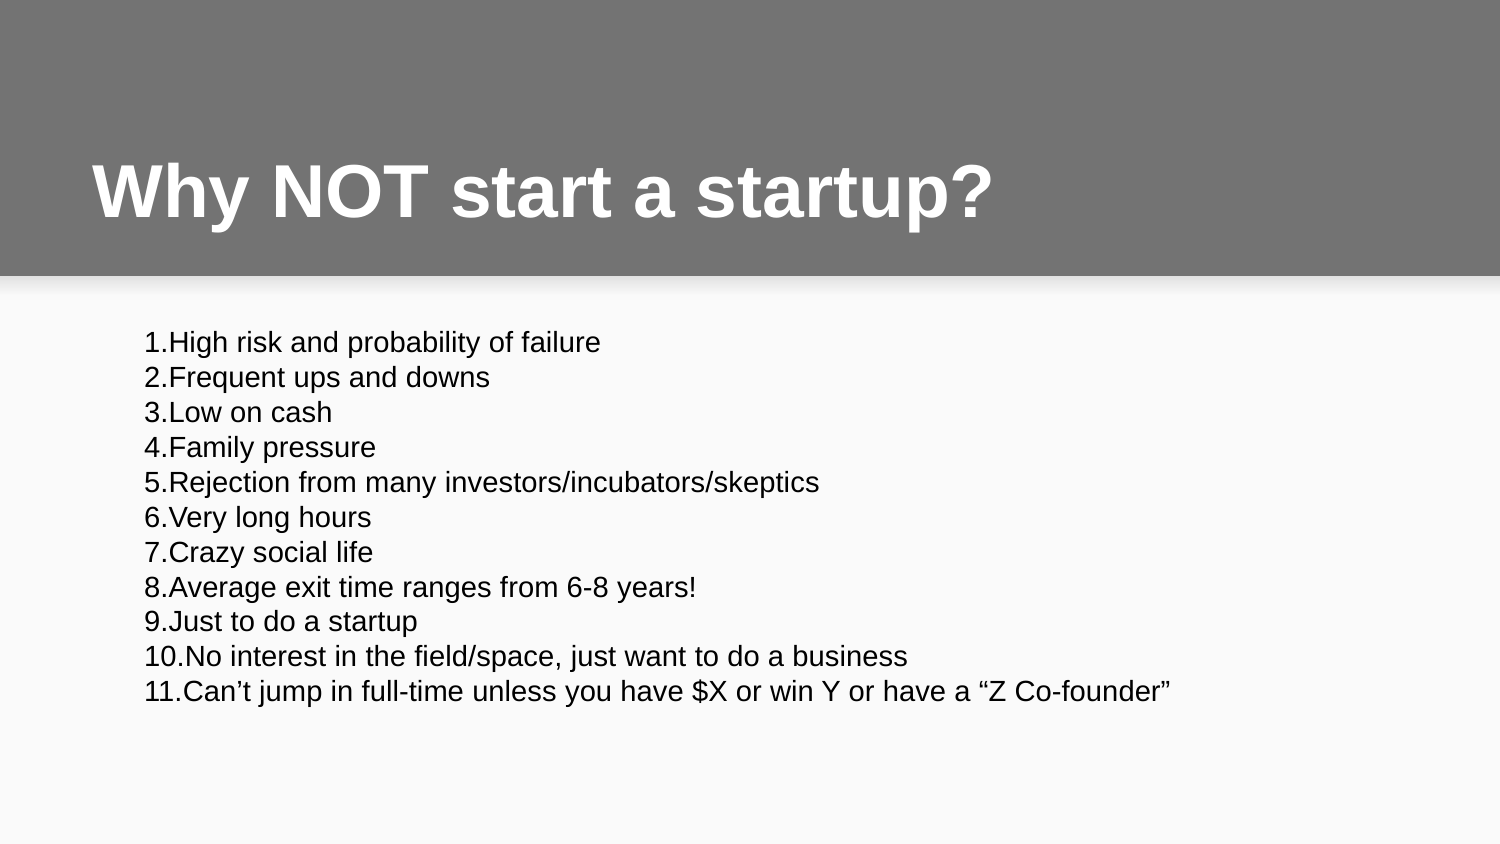

# Why NOT start a startup?
High risk and probability of failure
Frequent ups and downs
Low on cash
Family pressure
Rejection from many investors/incubators/skeptics
Very long hours
Crazy social life
Average exit time ranges from 6-8 years!
Just to do a startup
No interest in the field/space, just want to do a business
Can’t jump in full-time unless you have $X or win Y or have a “Z Co-founder”